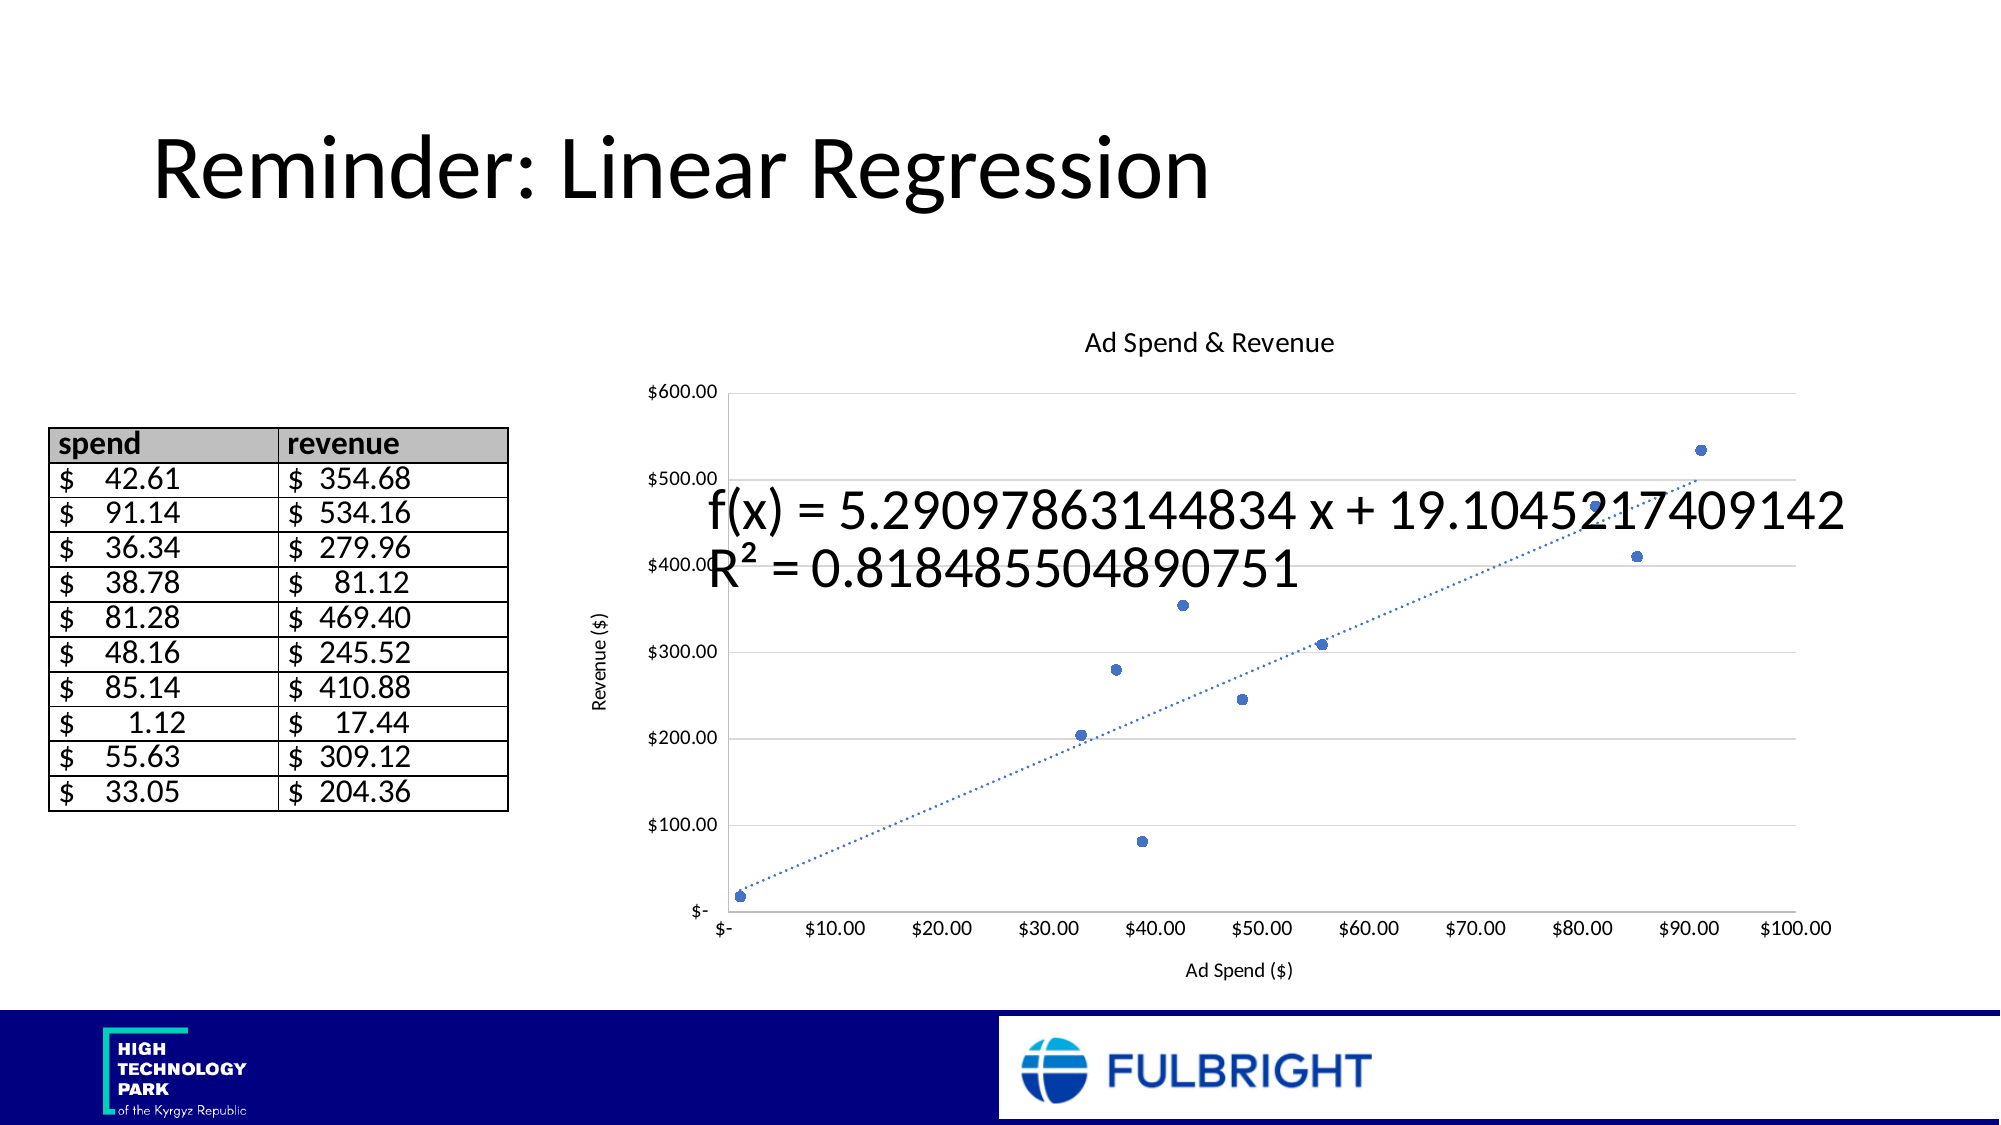

# Reminder: Linear Regression

### Chart: Ad Spend & Revenue

| Category |  revenue  |
|---|---|
| spend | revenue |
| --- | --- |
| $ 42.61 | $ 354.68 |
| $ 91.14 | $ 534.16 |
| $ 36.34 | $ 279.96 |
| $ 38.78 | $ 81.12 |
| $ 81.28 | $ 469.40 |
| $ 48.16 | $ 245.52 |
| $ 85.14 | $ 410.88 |
| $ 1.12 | $ 17.44 |
| $ 55.63 | $ 309.12 |
| $ 33.05 | $ 204.36 |